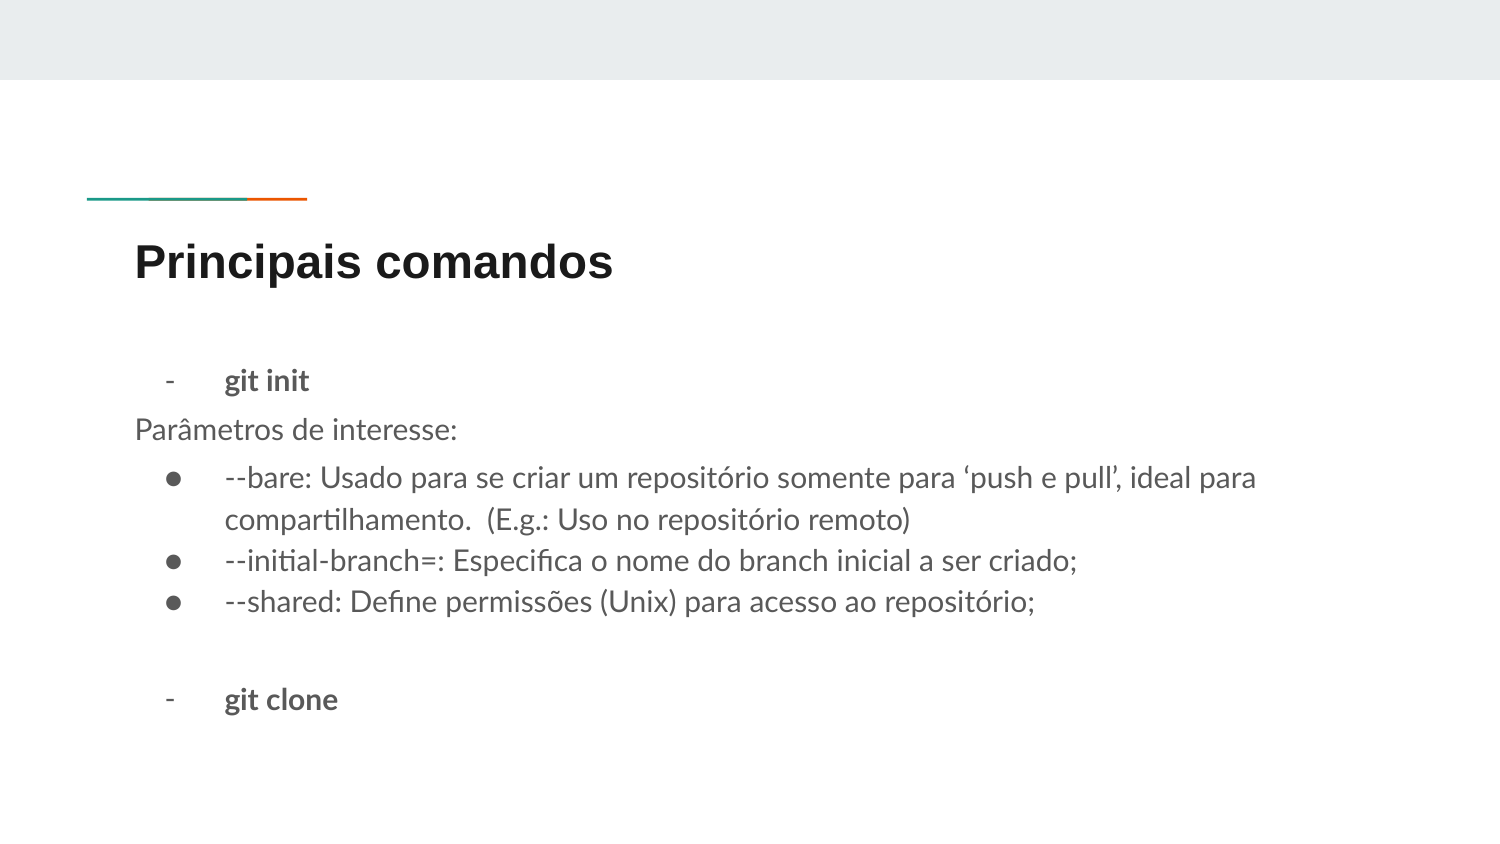

# Principais comandos

git init
Parâmetros de interesse:
--bare: Usado para se criar um repositório somente para ‘push e pull’, ideal para compartilhamento.  (E.g.: Uso no repositório remoto)
--initial-branch=: Especifica o nome do branch inicial a ser criado;
--shared: Define permissões (Unix) para acesso ao repositório;

git clone